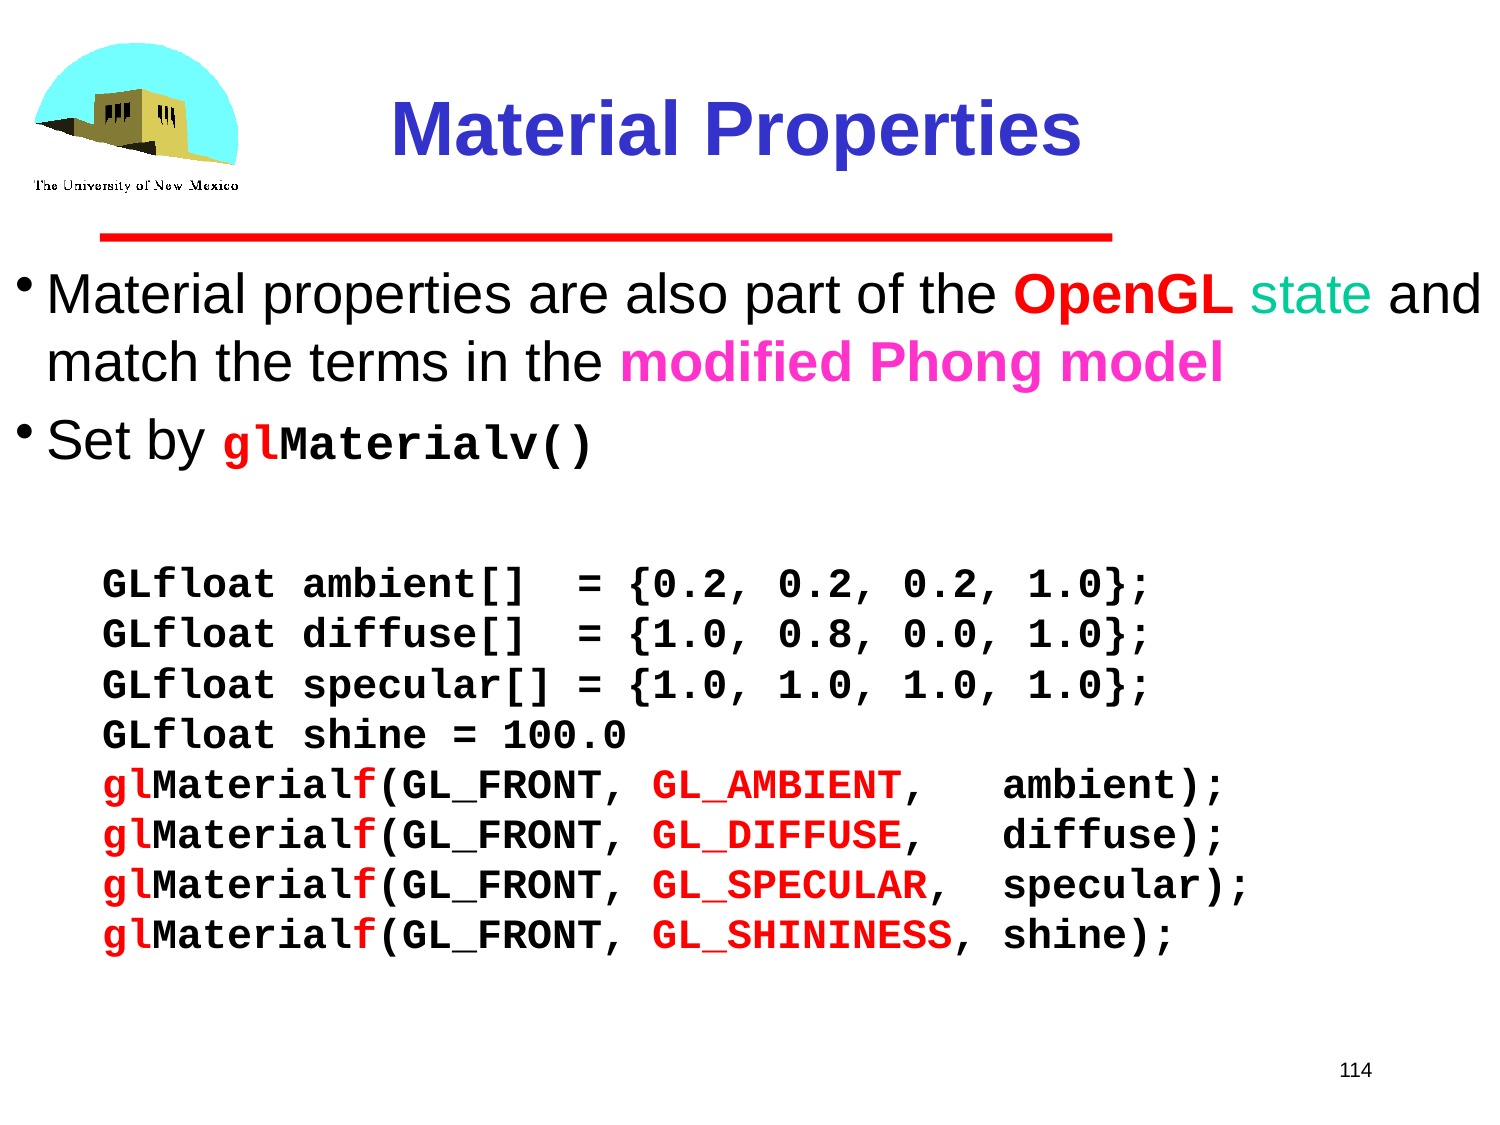

Material Properties
Material properties are also part of the OpenGL state and match the terms in the modified Phong model
Set by glMaterialv()
GLfloat ambient[]  = {0.2, 0.2, 0.2, 1.0};
GLfloat diffuse[]  = {1.0, 0.8, 0.0, 1.0};
GLfloat specular[] = {1.0, 1.0, 1.0, 1.0};
GLfloat shine = 100.0
glMaterialf(GL_FRONT, GL_AMBIENT,   ambient);
glMaterialf(GL_FRONT, GL_DIFFUSE,   diffuse);
glMaterialf(GL_FRONT, GL_SPECULAR,  specular);
glMaterialf(GL_FRONT, GL_SHININESS, shine);
114